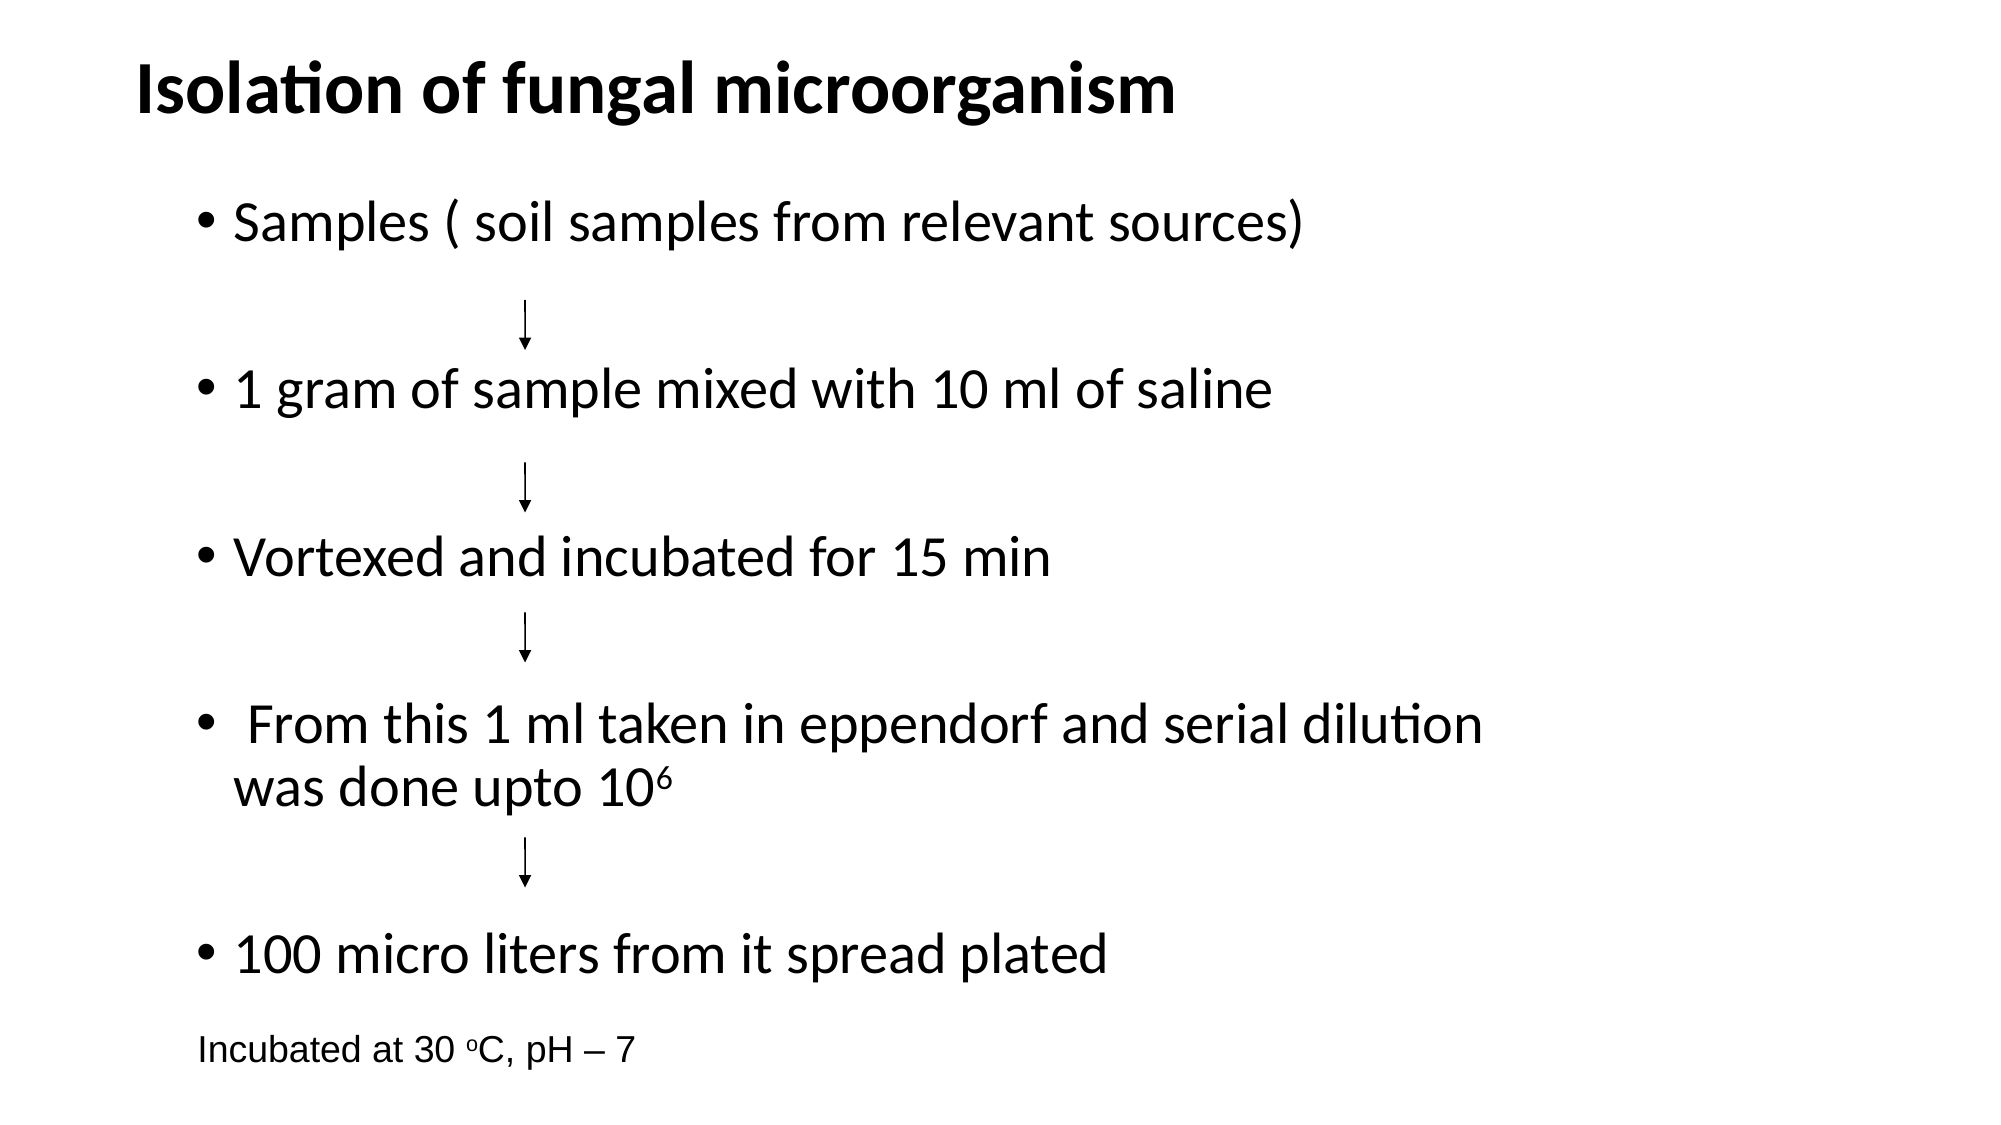

Isolation of fungal microorganism
Samples ( soil samples from relevant sources)

1 gram of sample mixed with 10 ml of saline

Vortexed and incubated for 15 min

 From this 1 ml taken in eppendorf and serial dilution was done upto 106

100 micro liters from it spread plated

Incubated at 30 oC, pH – 7